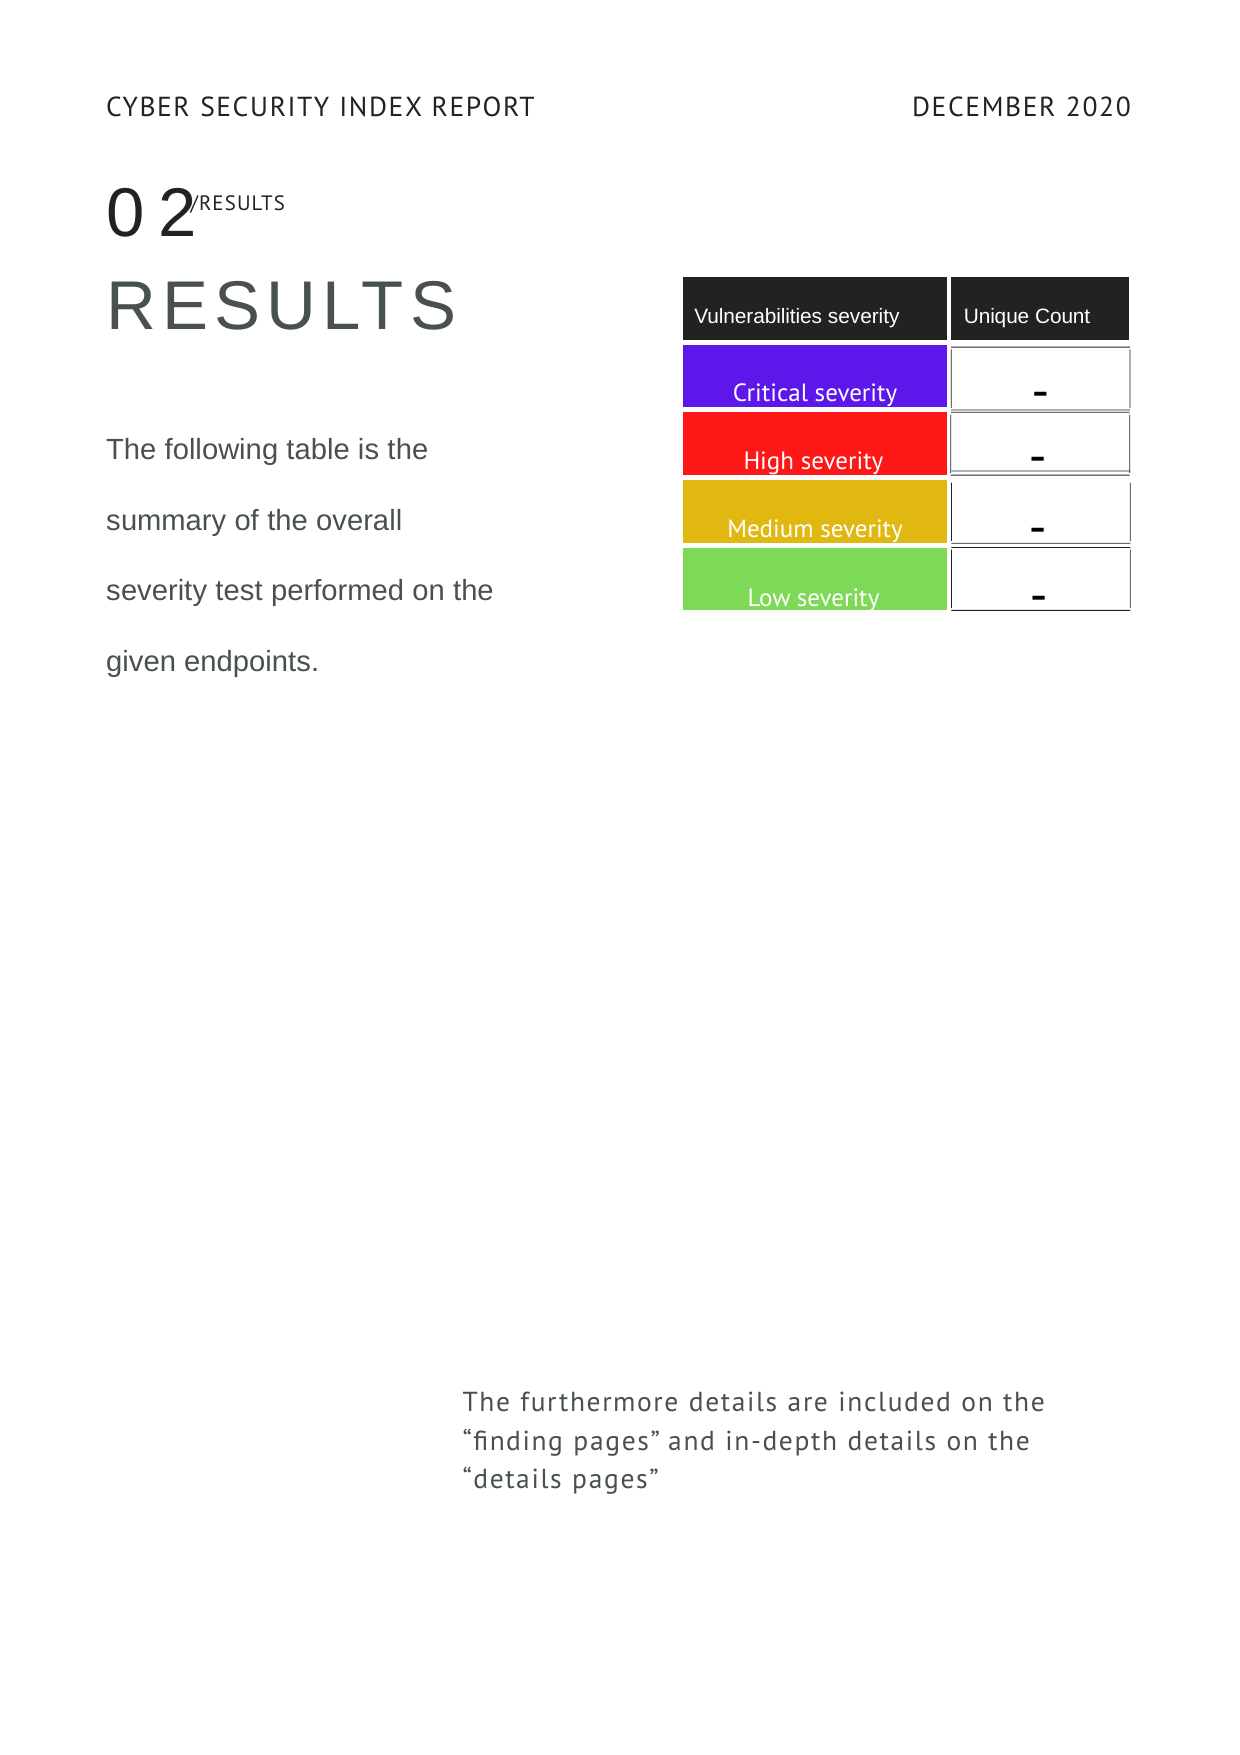

CYBER SECURITY INDEX REPORT
DECEMBER 2020
02
/RESULTS
RESULTS

Vulnerabilities severity
Unique Count
-

Critical severity
-

High severity

-

Medium severity
-

Low severity
The following table is the summary of the overall severity test performed on the given endpoints.
The furthermore details are included on the “finding pages” and in-depth details on the “details pages”